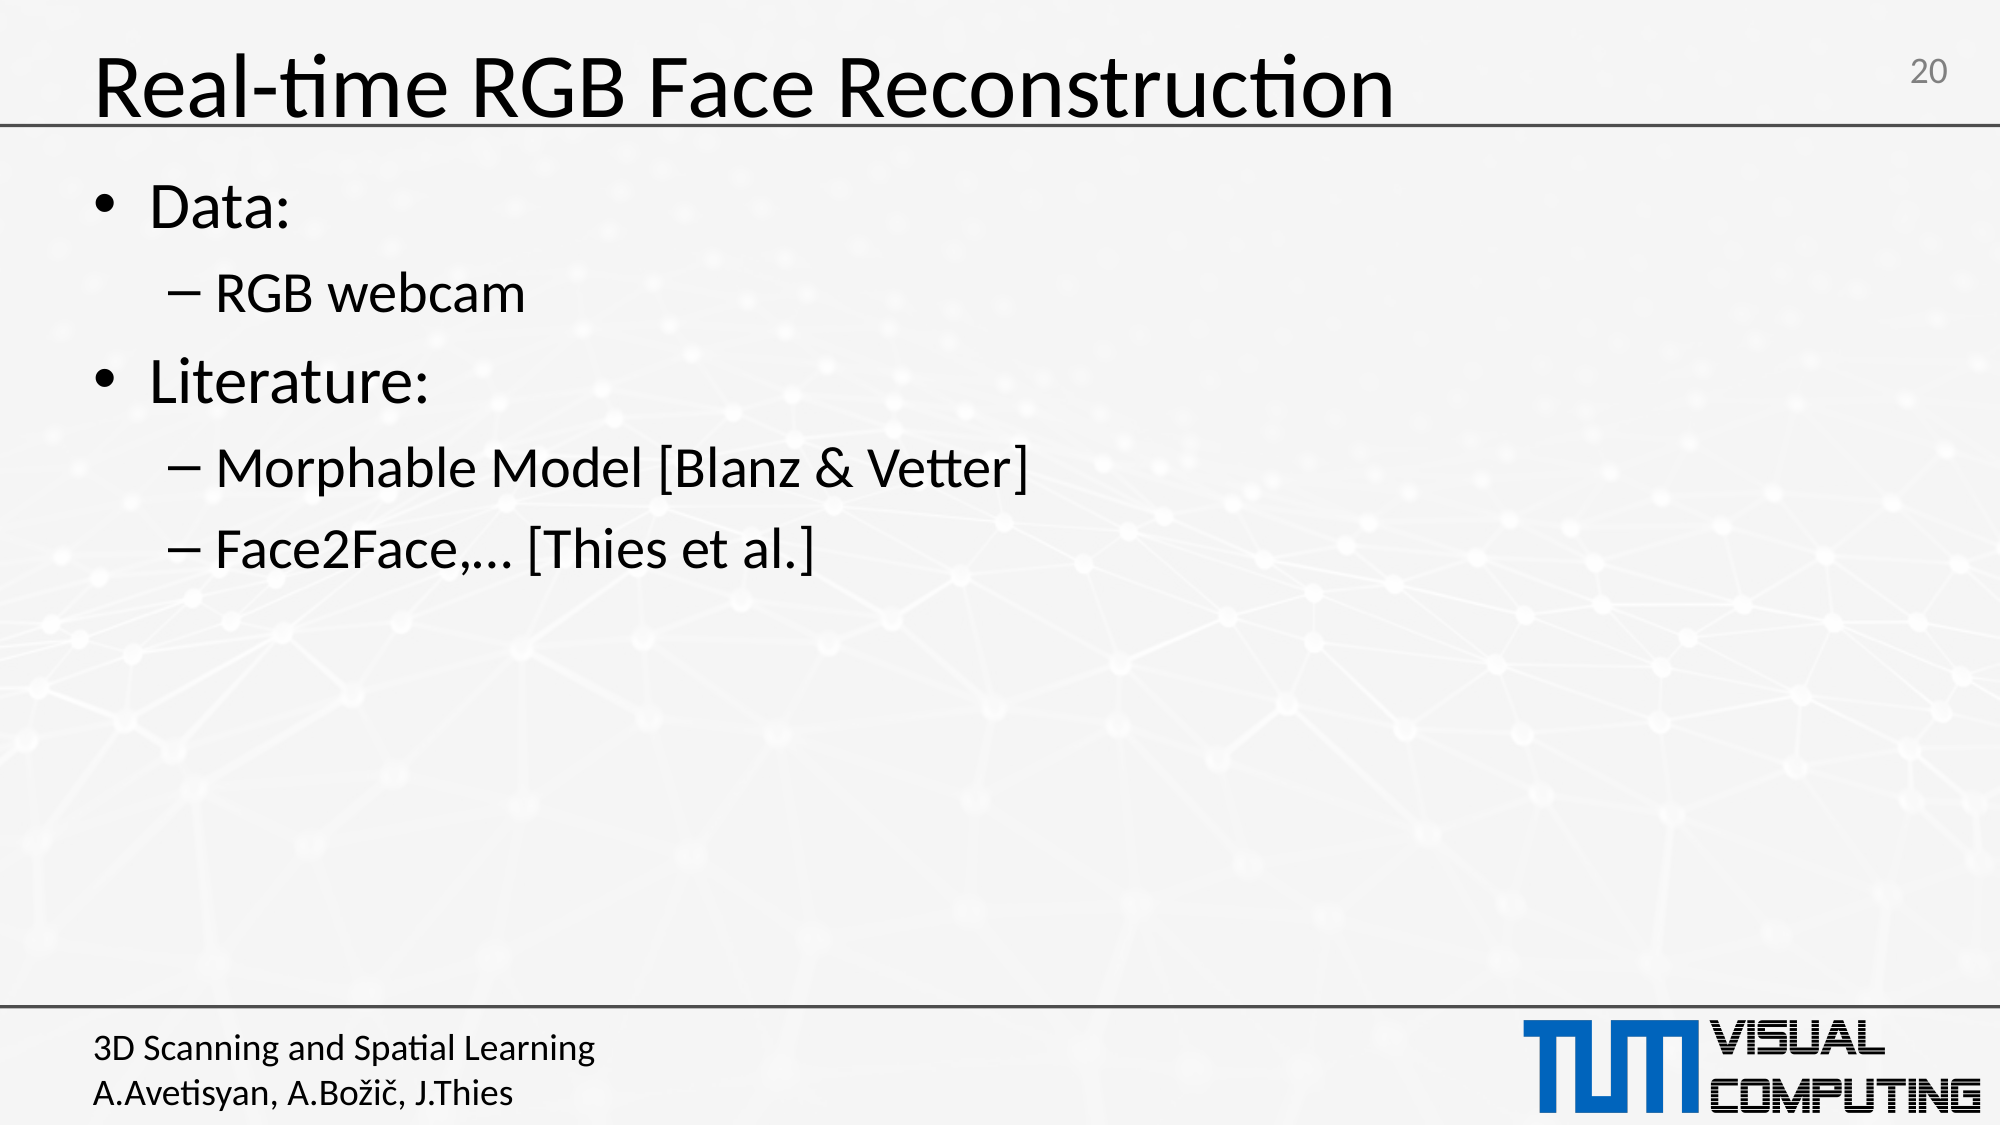

# Real-time RGB Face Reconstruction
Data:
RGB webcam
Literature:
Morphable Model [Blanz & Vetter]
Face2Face,… [Thies et al.]